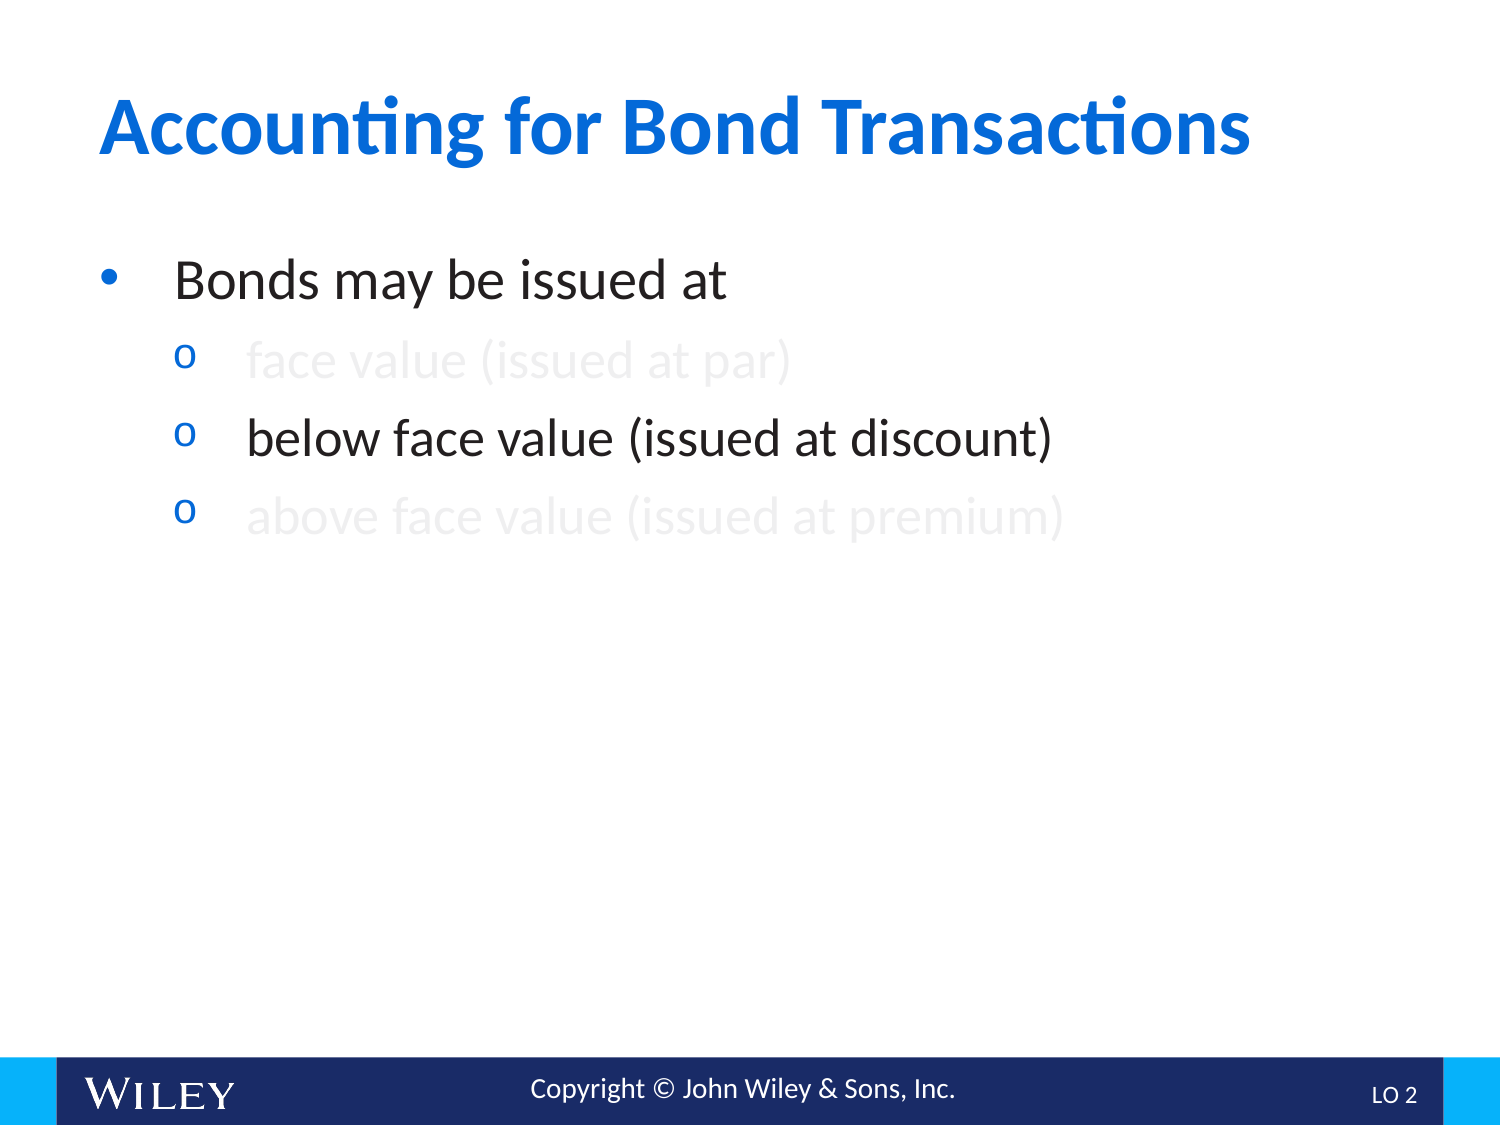

# Accounting for Bond Transactions
Bonds may be issued at
face value (issued at par)
below face value (issued at discount)
above face value (issued at premium)
L O 2